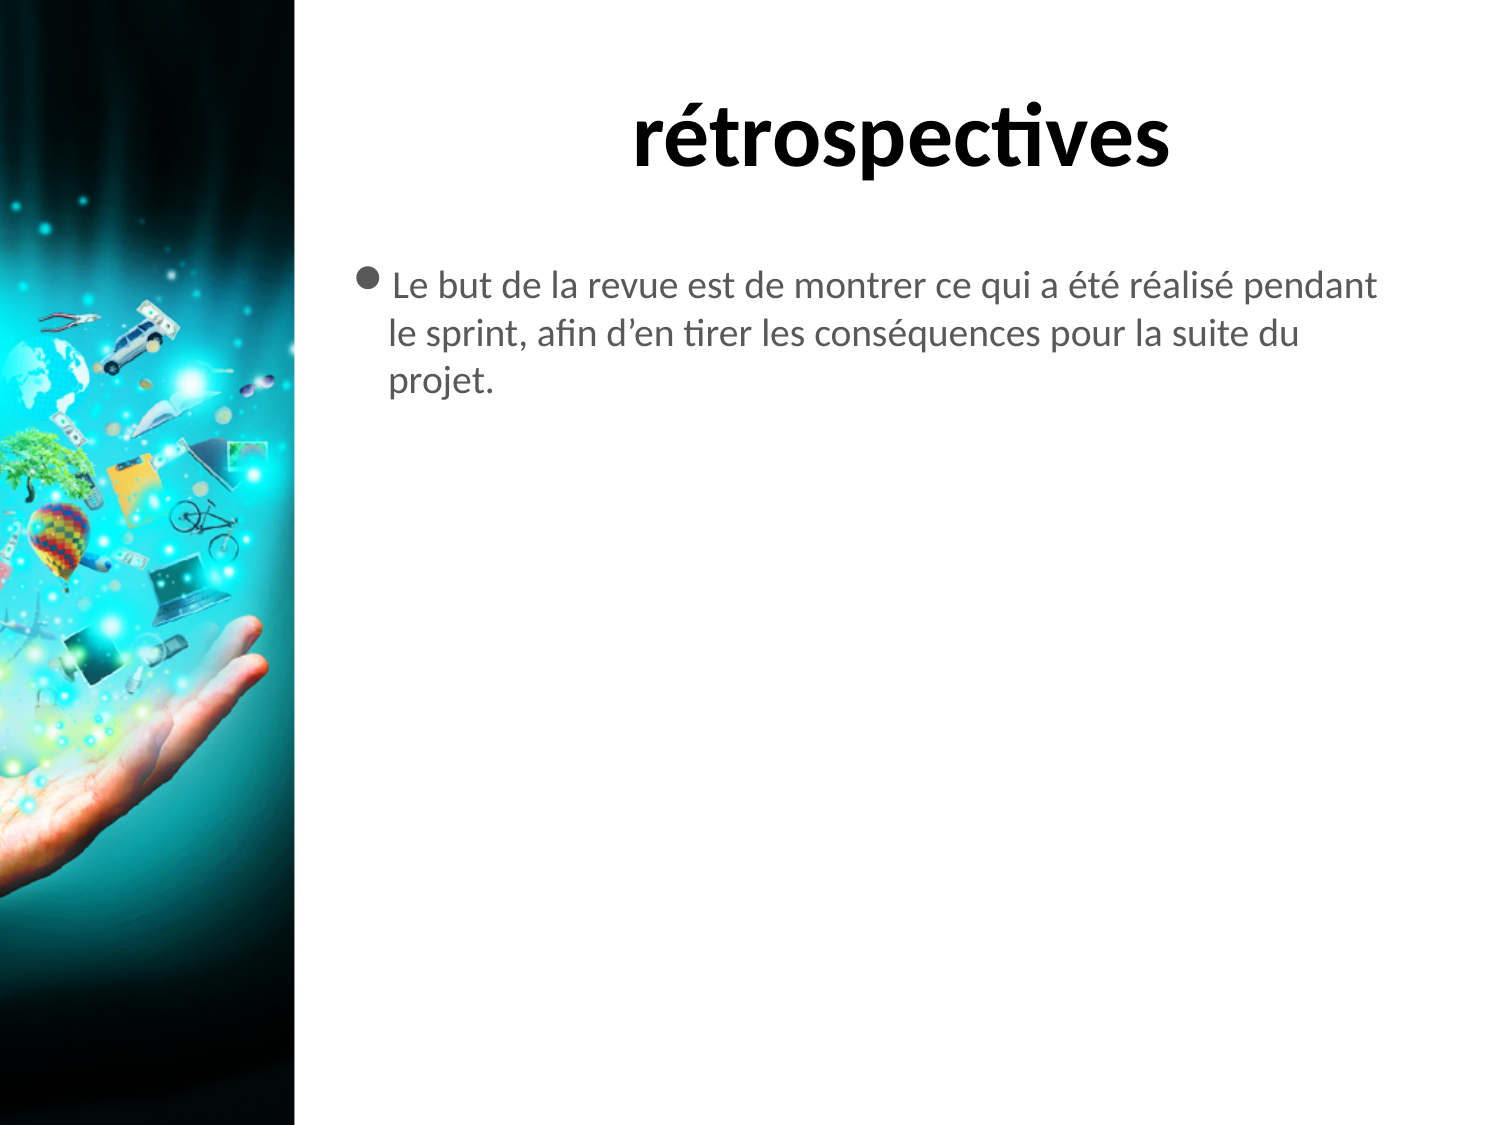

rétrospectives

4
Le but de la revue est de montrer ce qui a été réalisé pendant le sprint, afin d’en tirer les conséquences pour la suite du projet.